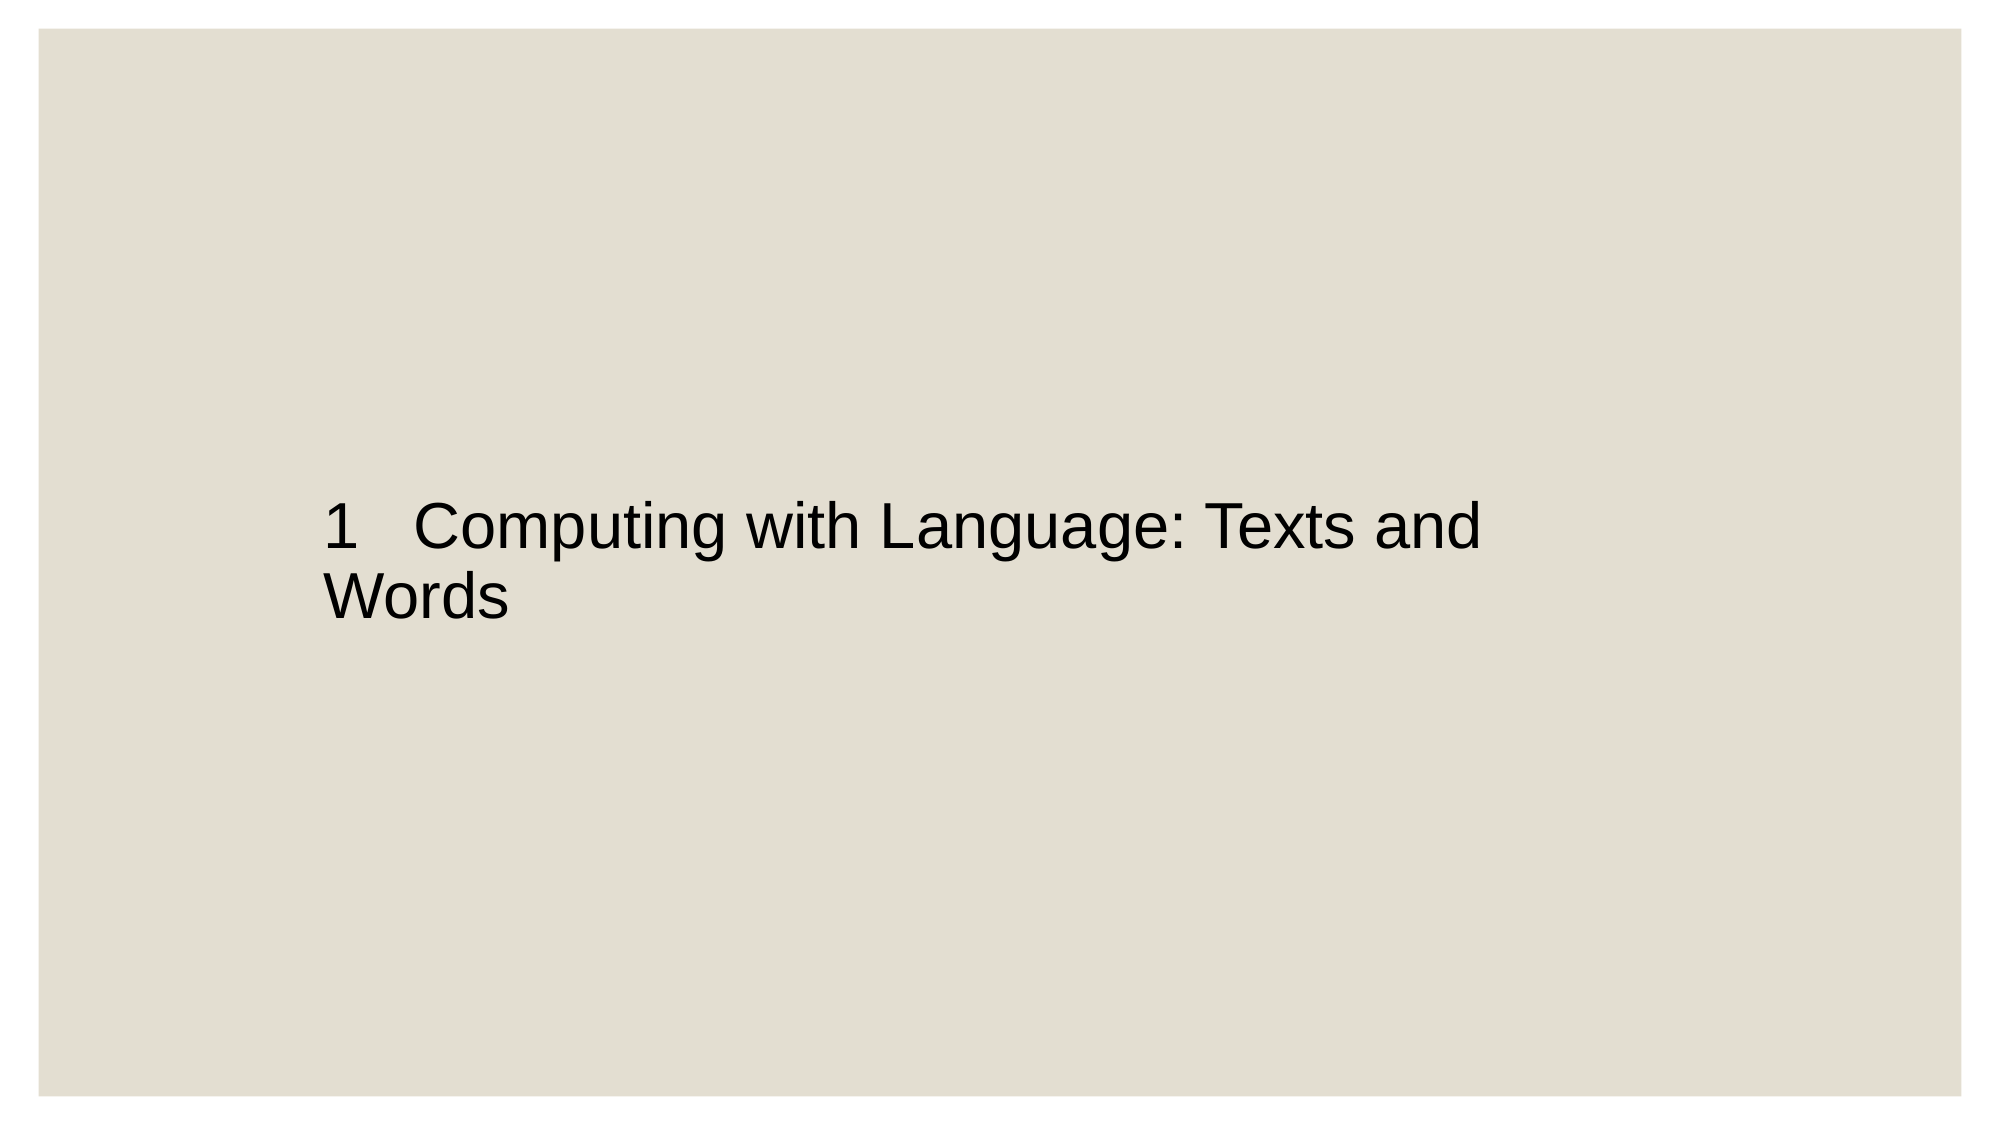

1   Computing with Language: Texts and Words